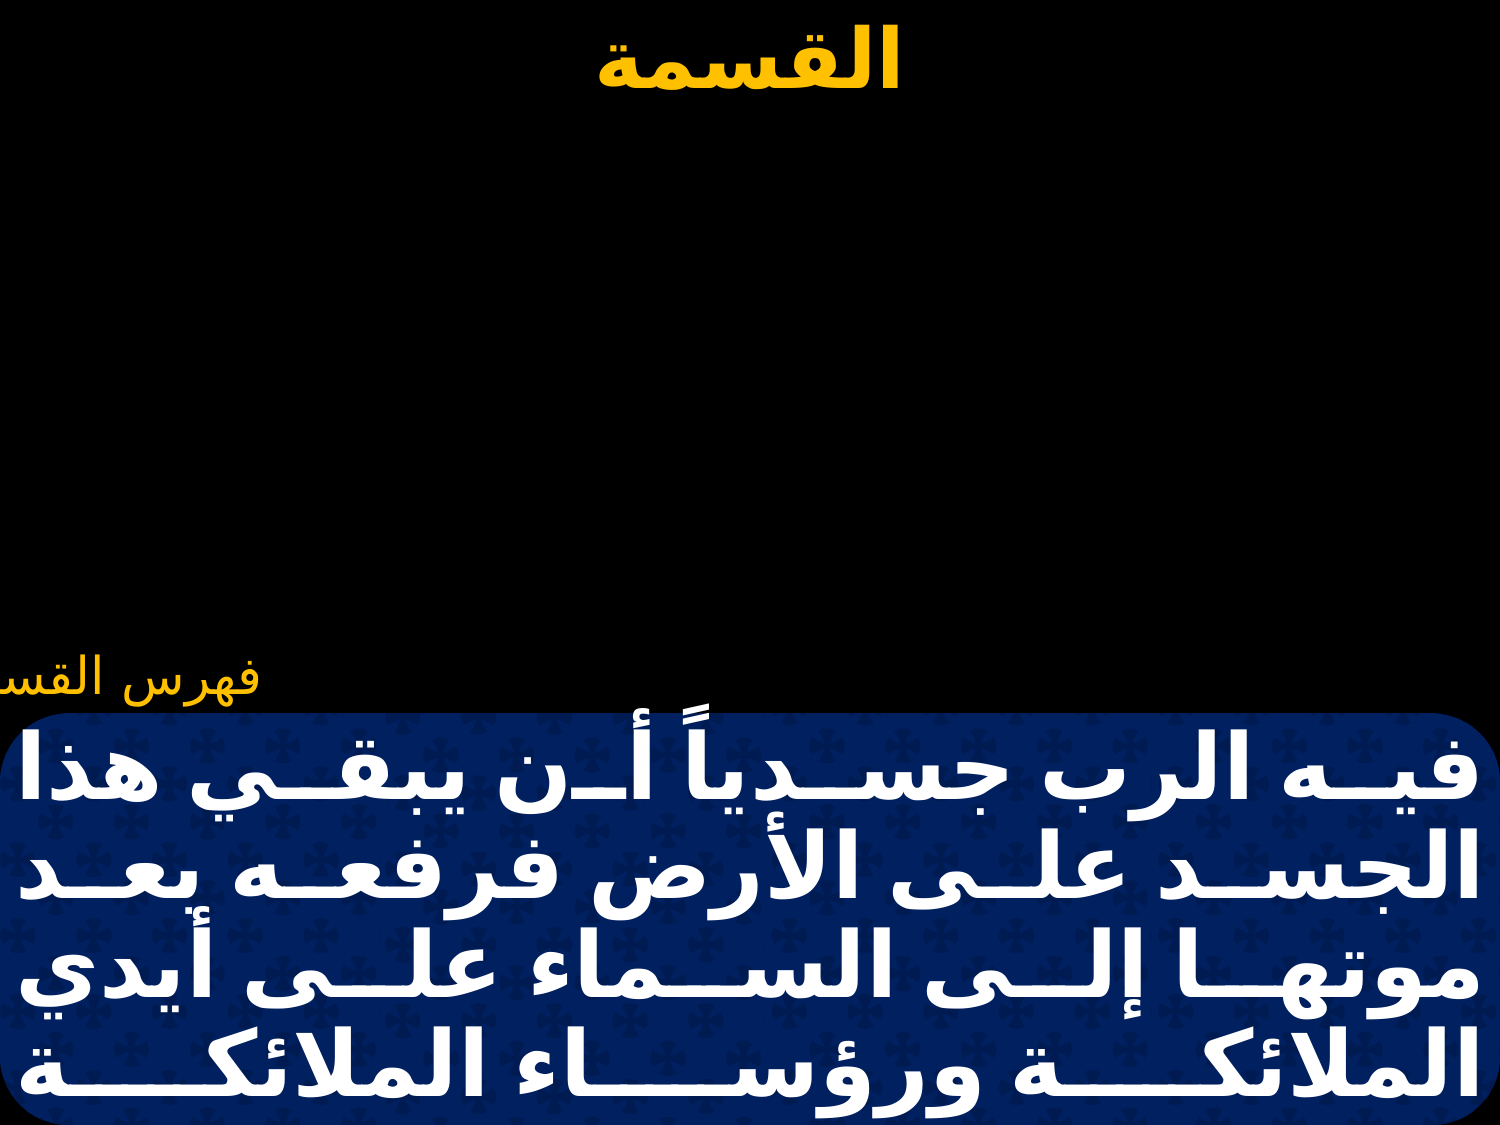

#
فيه الرب جسدياً أن يبقي هذا الجسد على الأرض فرفعه بعد موتها إلى السماء على أيدي الملائكة ورؤساء الملائكة القديسين. يا من شرفنا وشرف جنسنا بأن إتخذ من العذراء مريم جسداً وصعد به